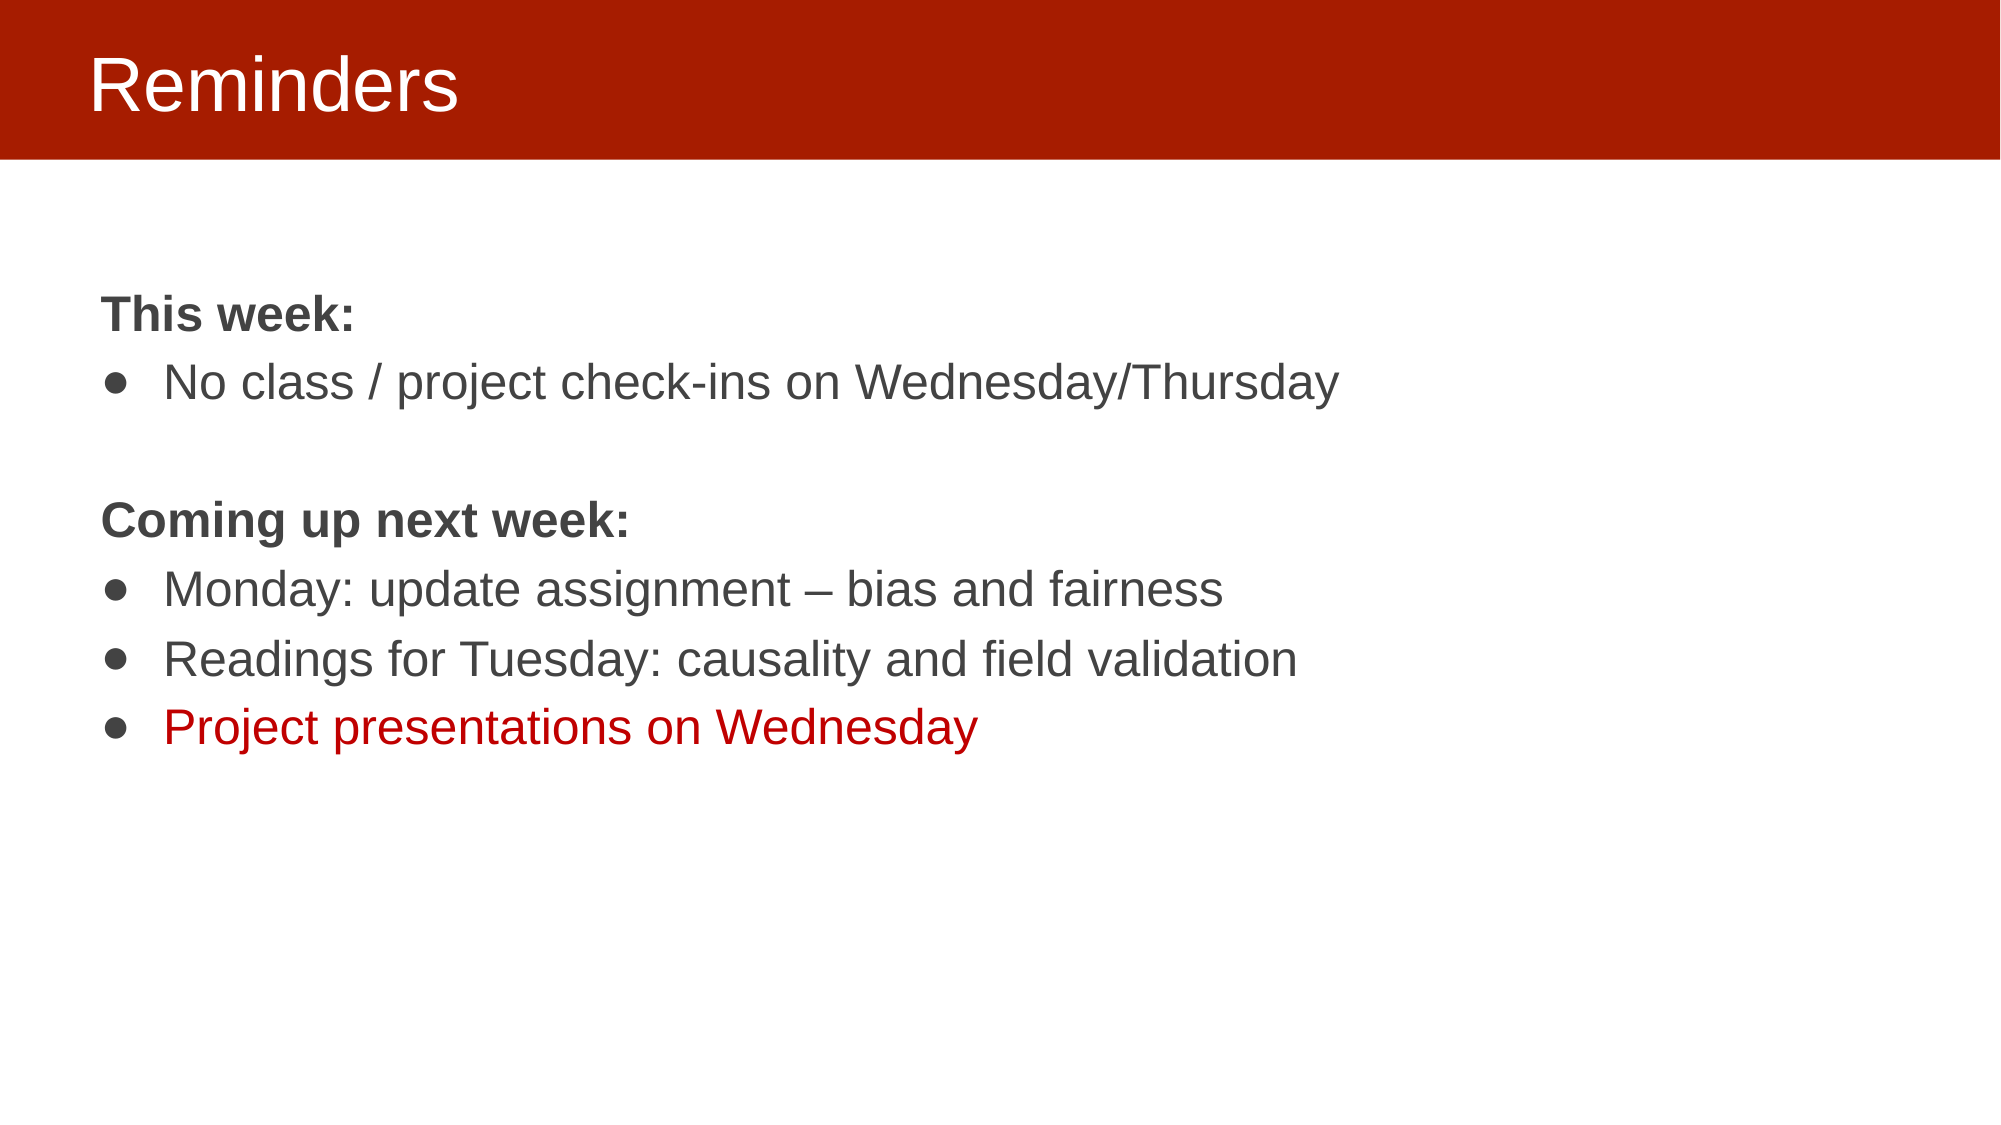

# Reminders
This week:
No class / project check-ins on Wednesday/Thursday

Coming up next week:
Monday: update assignment – bias and fairness
Readings for Tuesday: causality and field validation
Project presentations on Wednesday